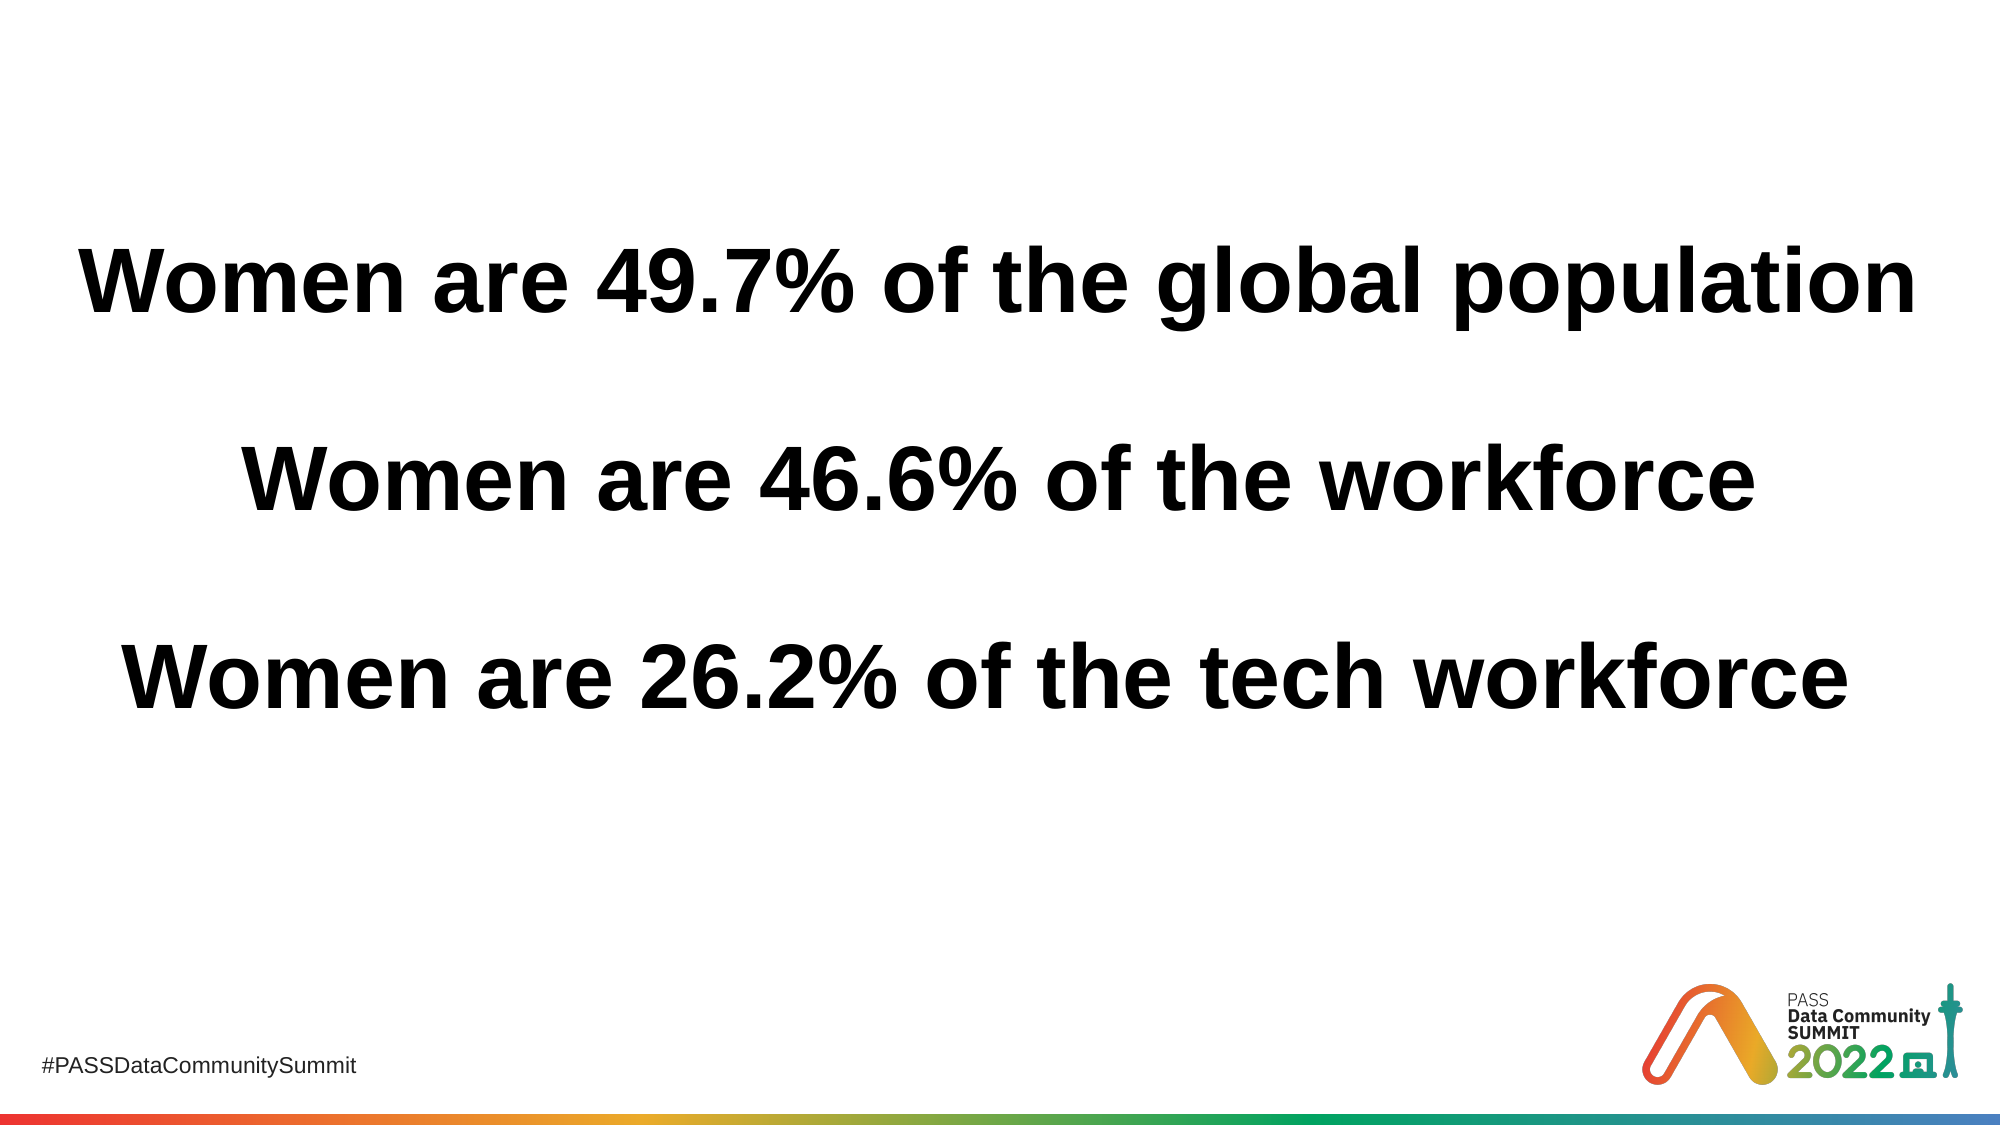

# Women are 49.7% of the global population Women are 46.6% of the workforce Women are 26.2% of the tech workforce